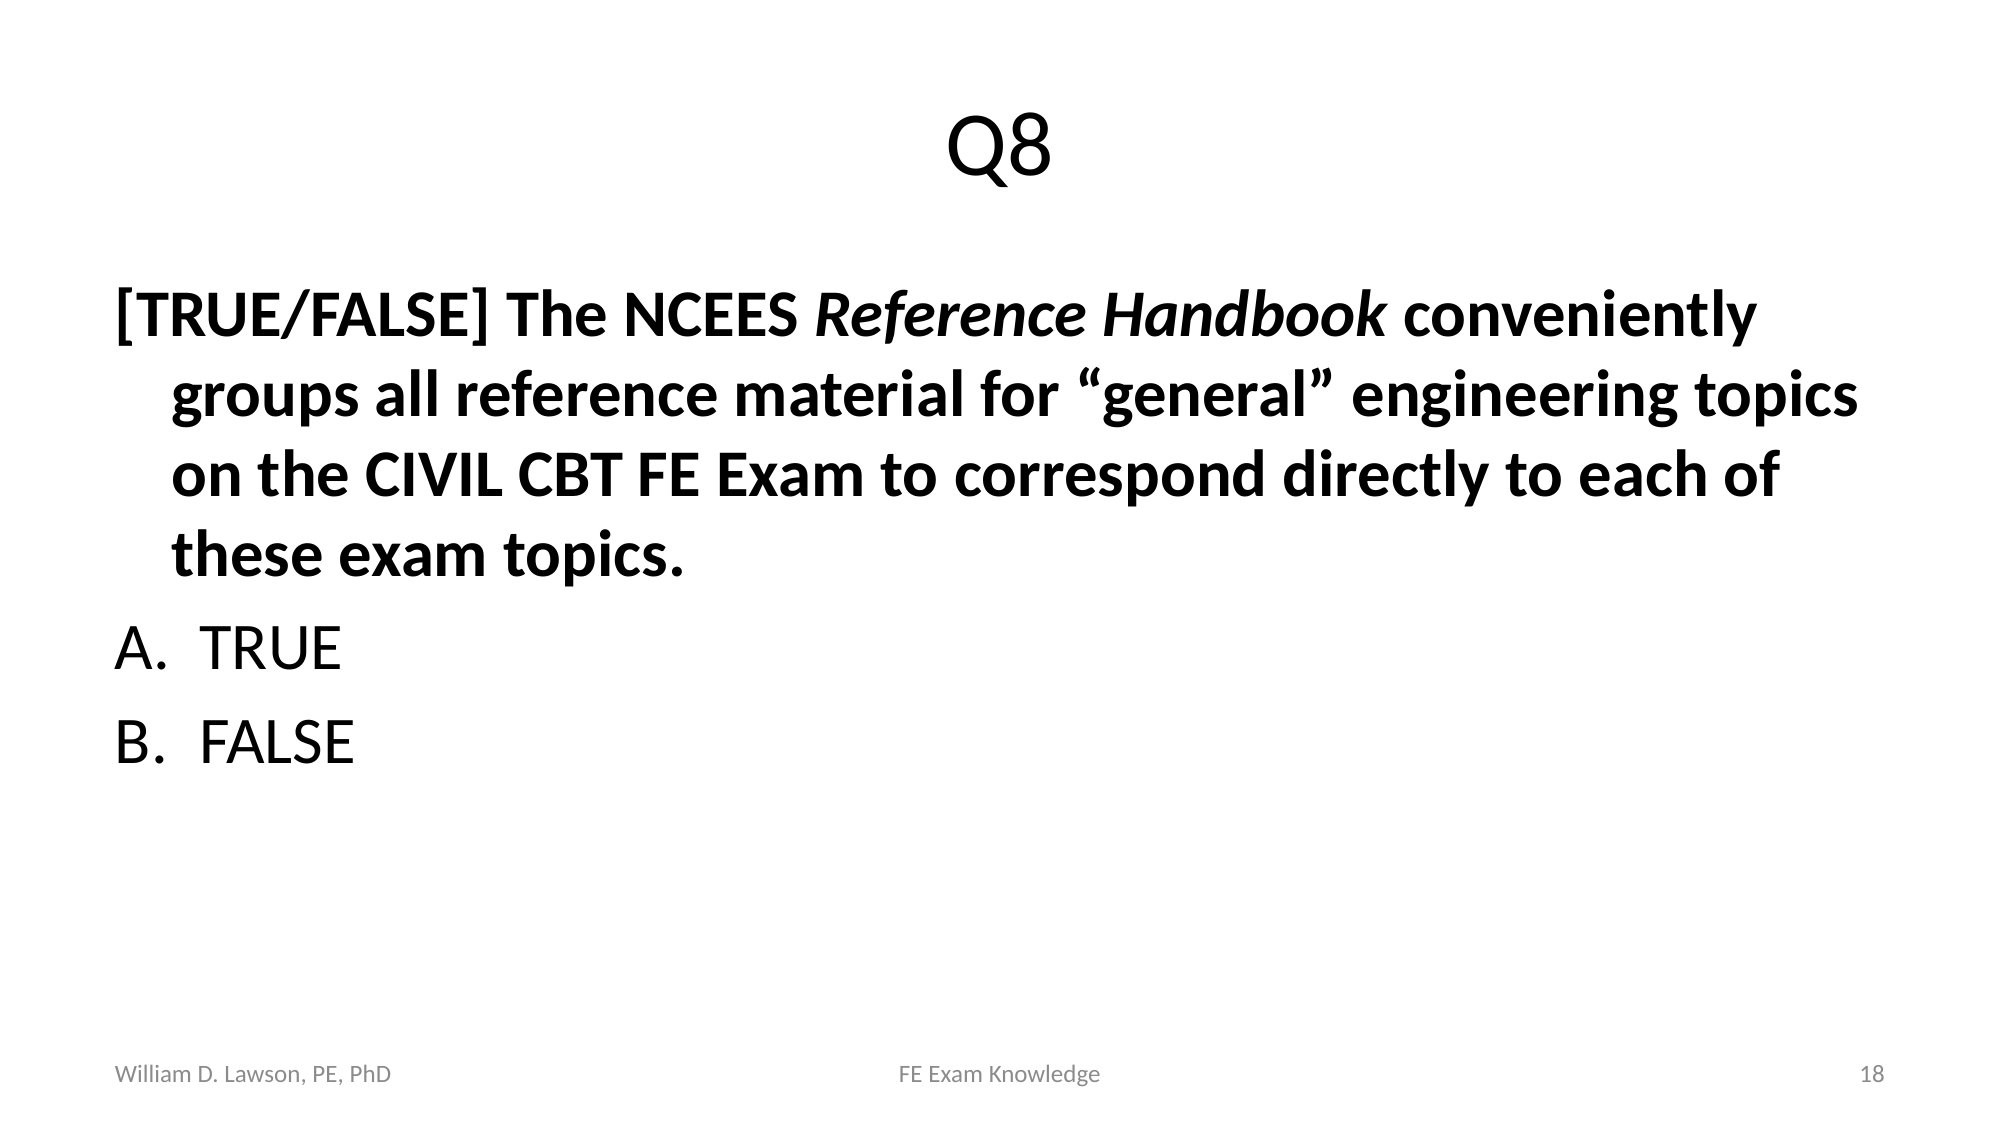

# Q8
[TRUE/FALSE] The NCEES Reference Handbook conveniently groups all reference material for “general” engineering topics on the CIVIL CBT FE Exam to correspond directly to each of these exam topics.
TRUE
FALSE

William D. Lawson, PE, PhD
FE Exam Knowledge
18